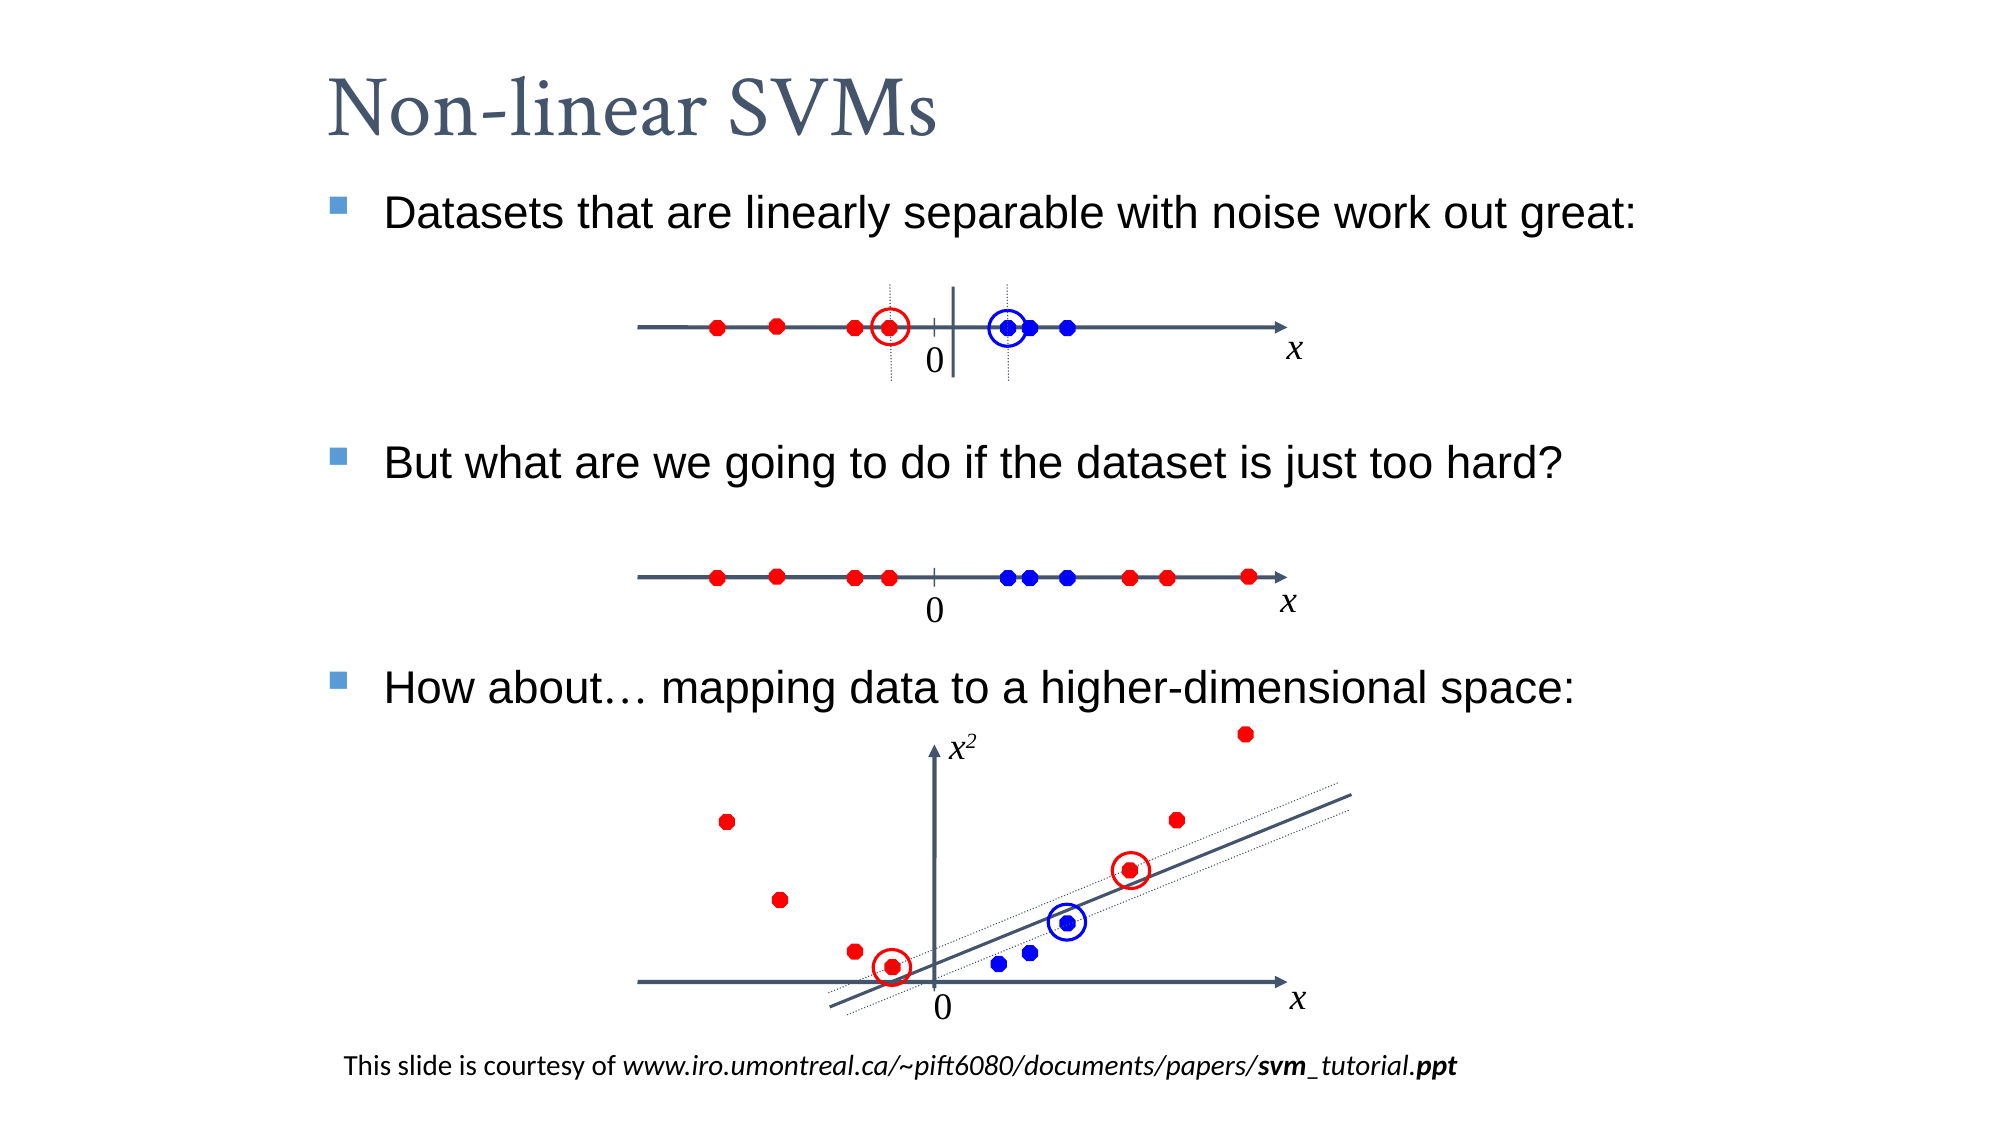

Non-linear SVMs
Datasets that are linearly separable with noise work out great:

x

0
But what are we going to do if the dataset is just too hard?

x

0
How about… mapping data to a higher-dimensional space:
x2

x
0
This slide is courtesy of www.iro.umontreal.ca/~pift6080/documents/papers/svm_tutorial.ppt